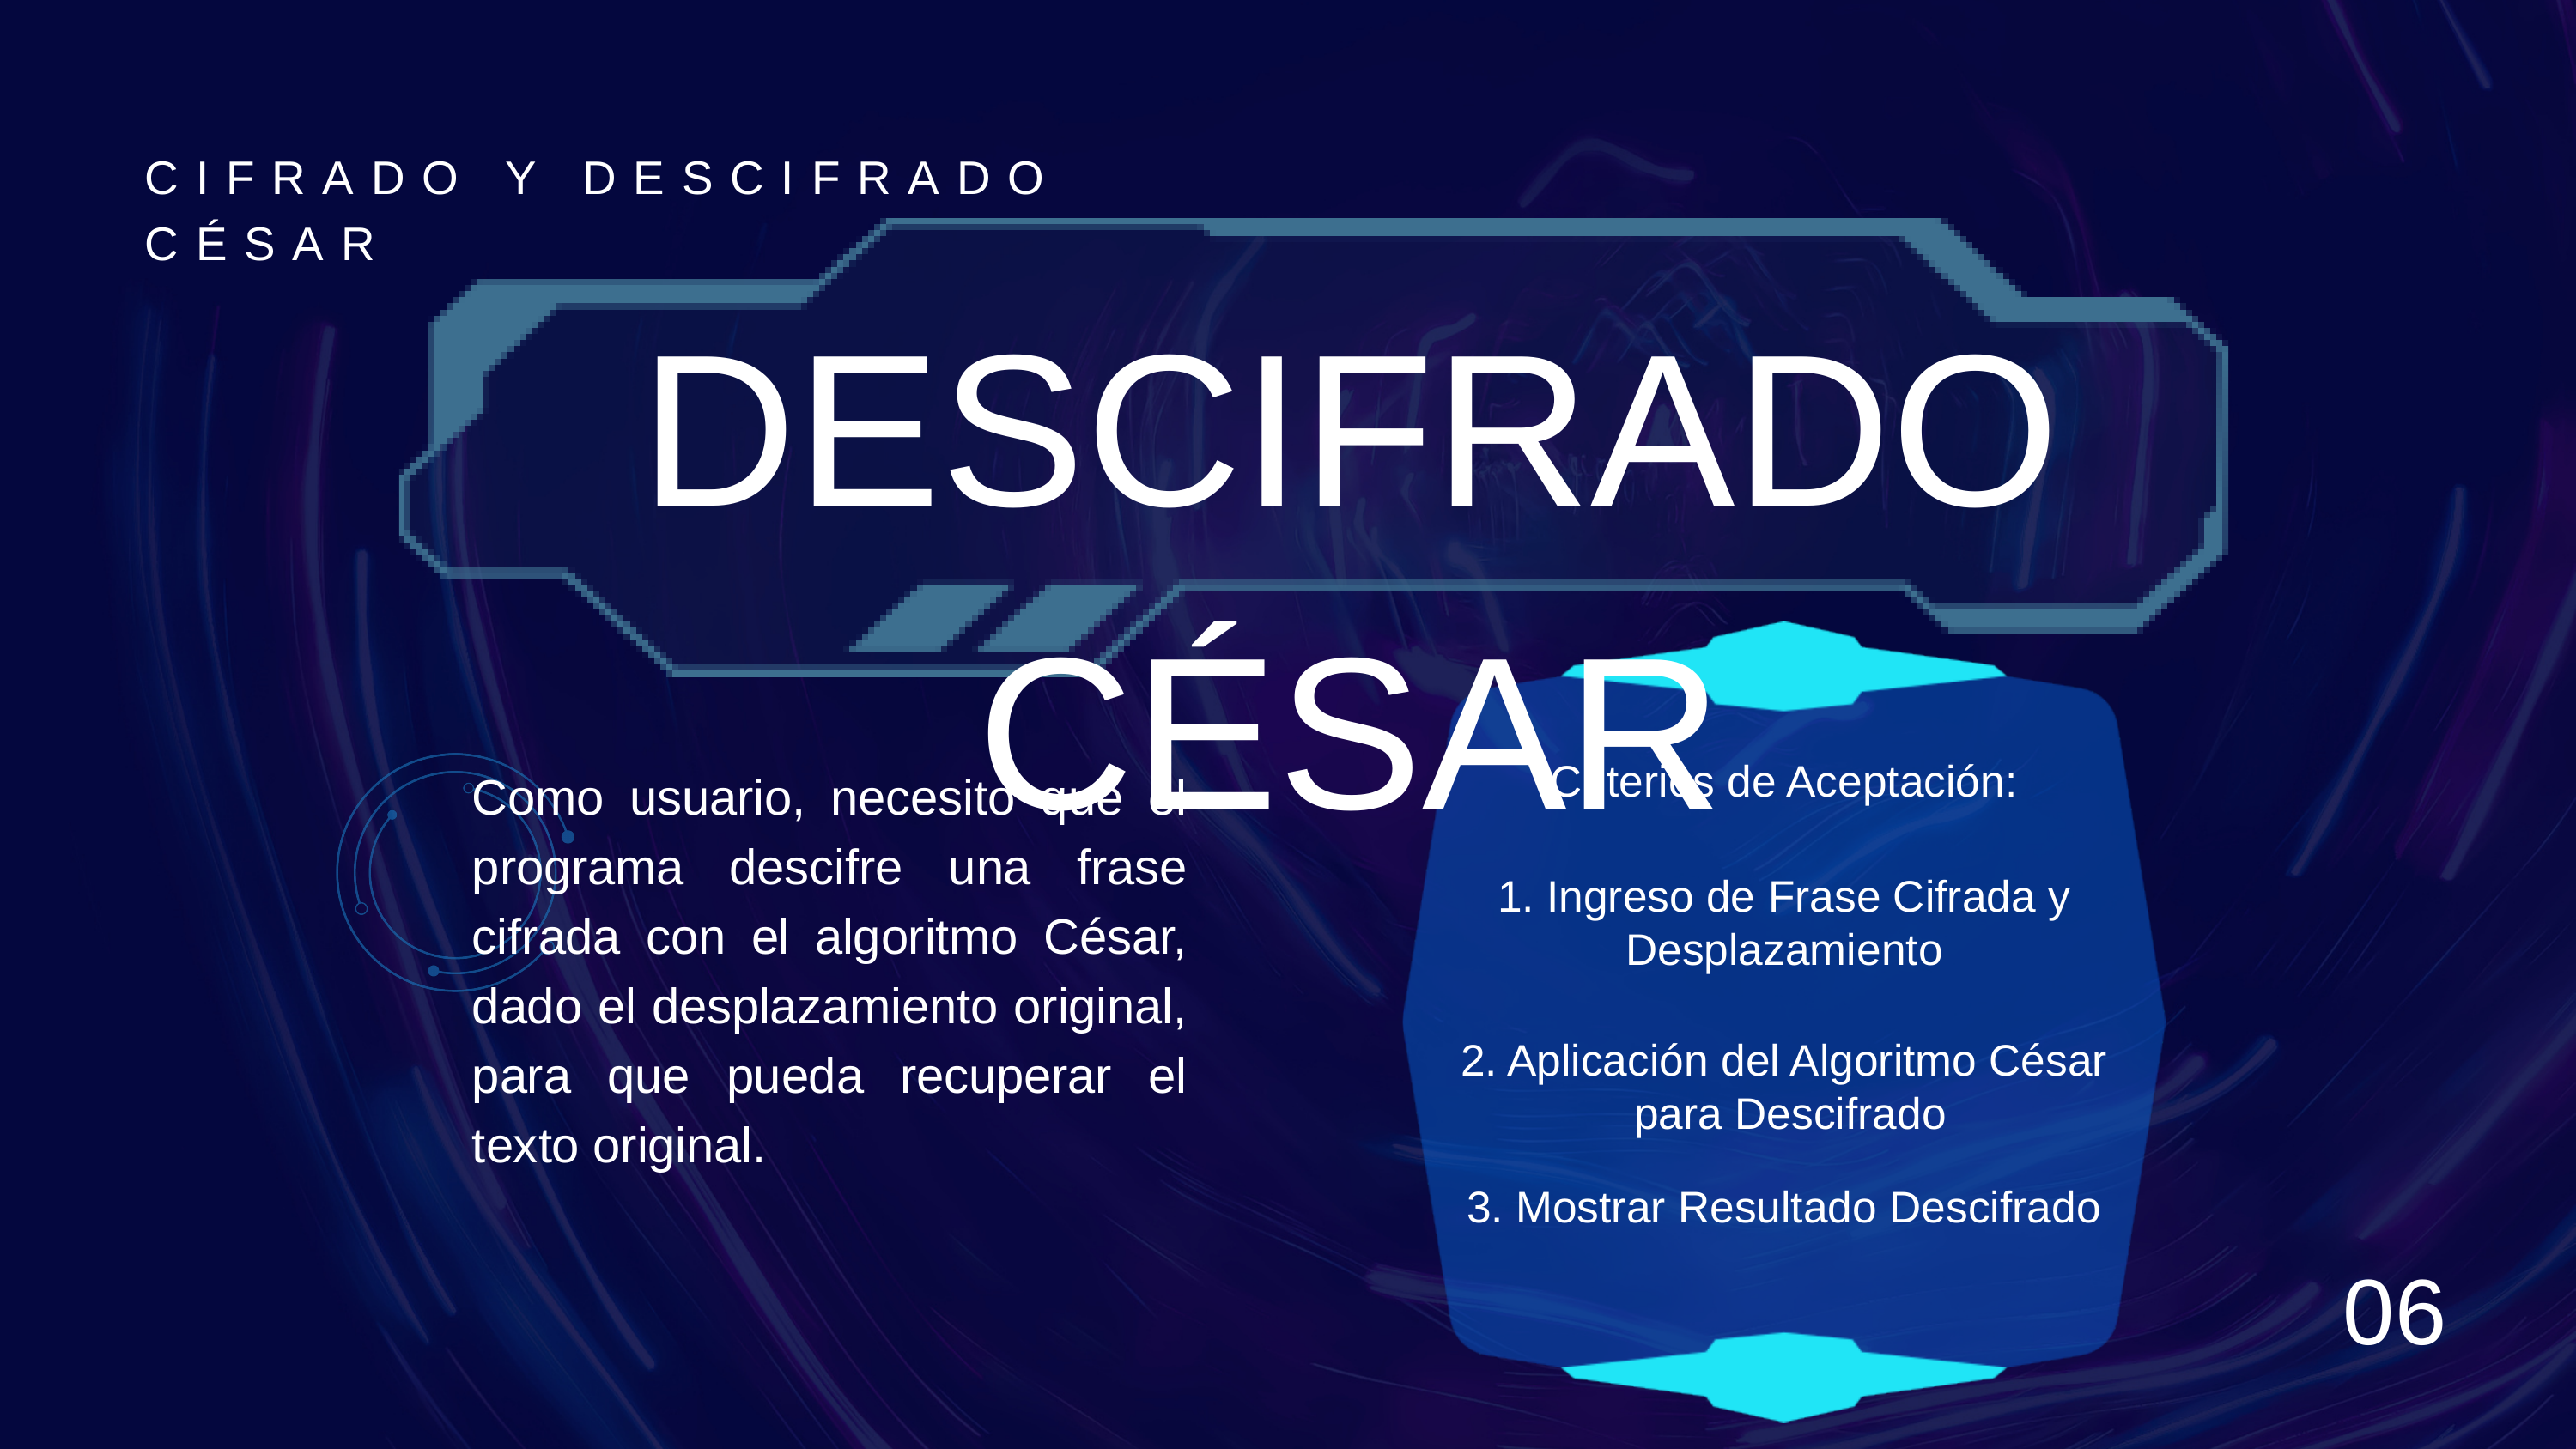

CIFRADO Y DESCIFRADO CÉSAR

DESCIFRADO CÉSAR

Criterios de Aceptación:

1. Ingreso de Frase Cifrada y Desplazamiento
2. Aplicación del Algoritmo César
 para Descifrado
3. Mostrar Resultado Descifrado

Como usuario, necesito que el programa descifre una frase cifrada con el algoritmo César, dado el desplazamiento original, para que pueda recuperar el texto original.

06